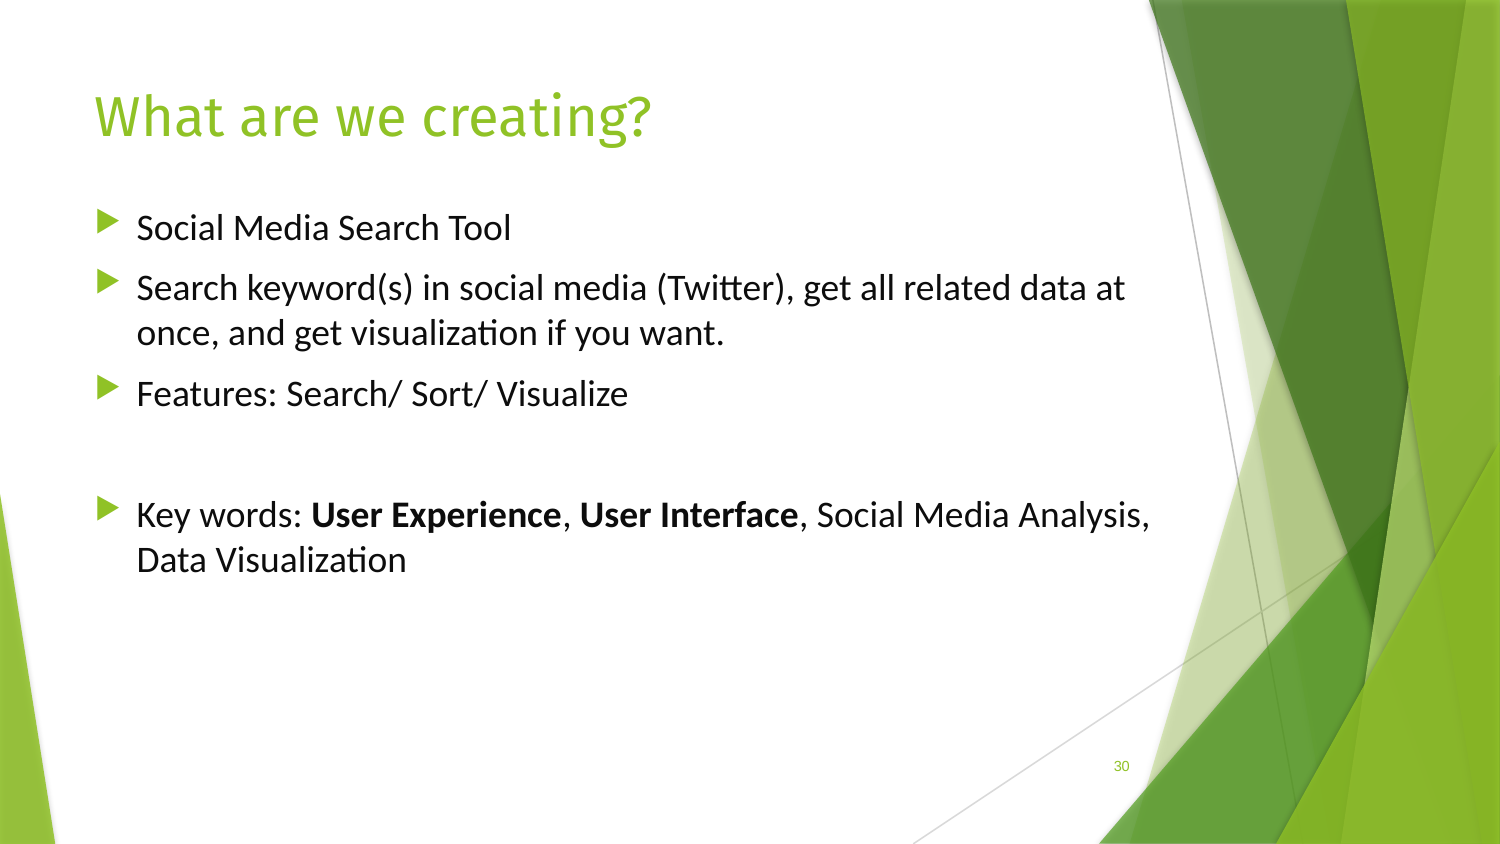

# What are we creating?
Social Media Search Tool
Search keyword(s) in social media (Twitter), get all related data at once, and get visualization if you want.
Features: Search/ Sort/ Visualize

Key words: User Experience, User Interface, Social Media Analysis, Data Visualization
30